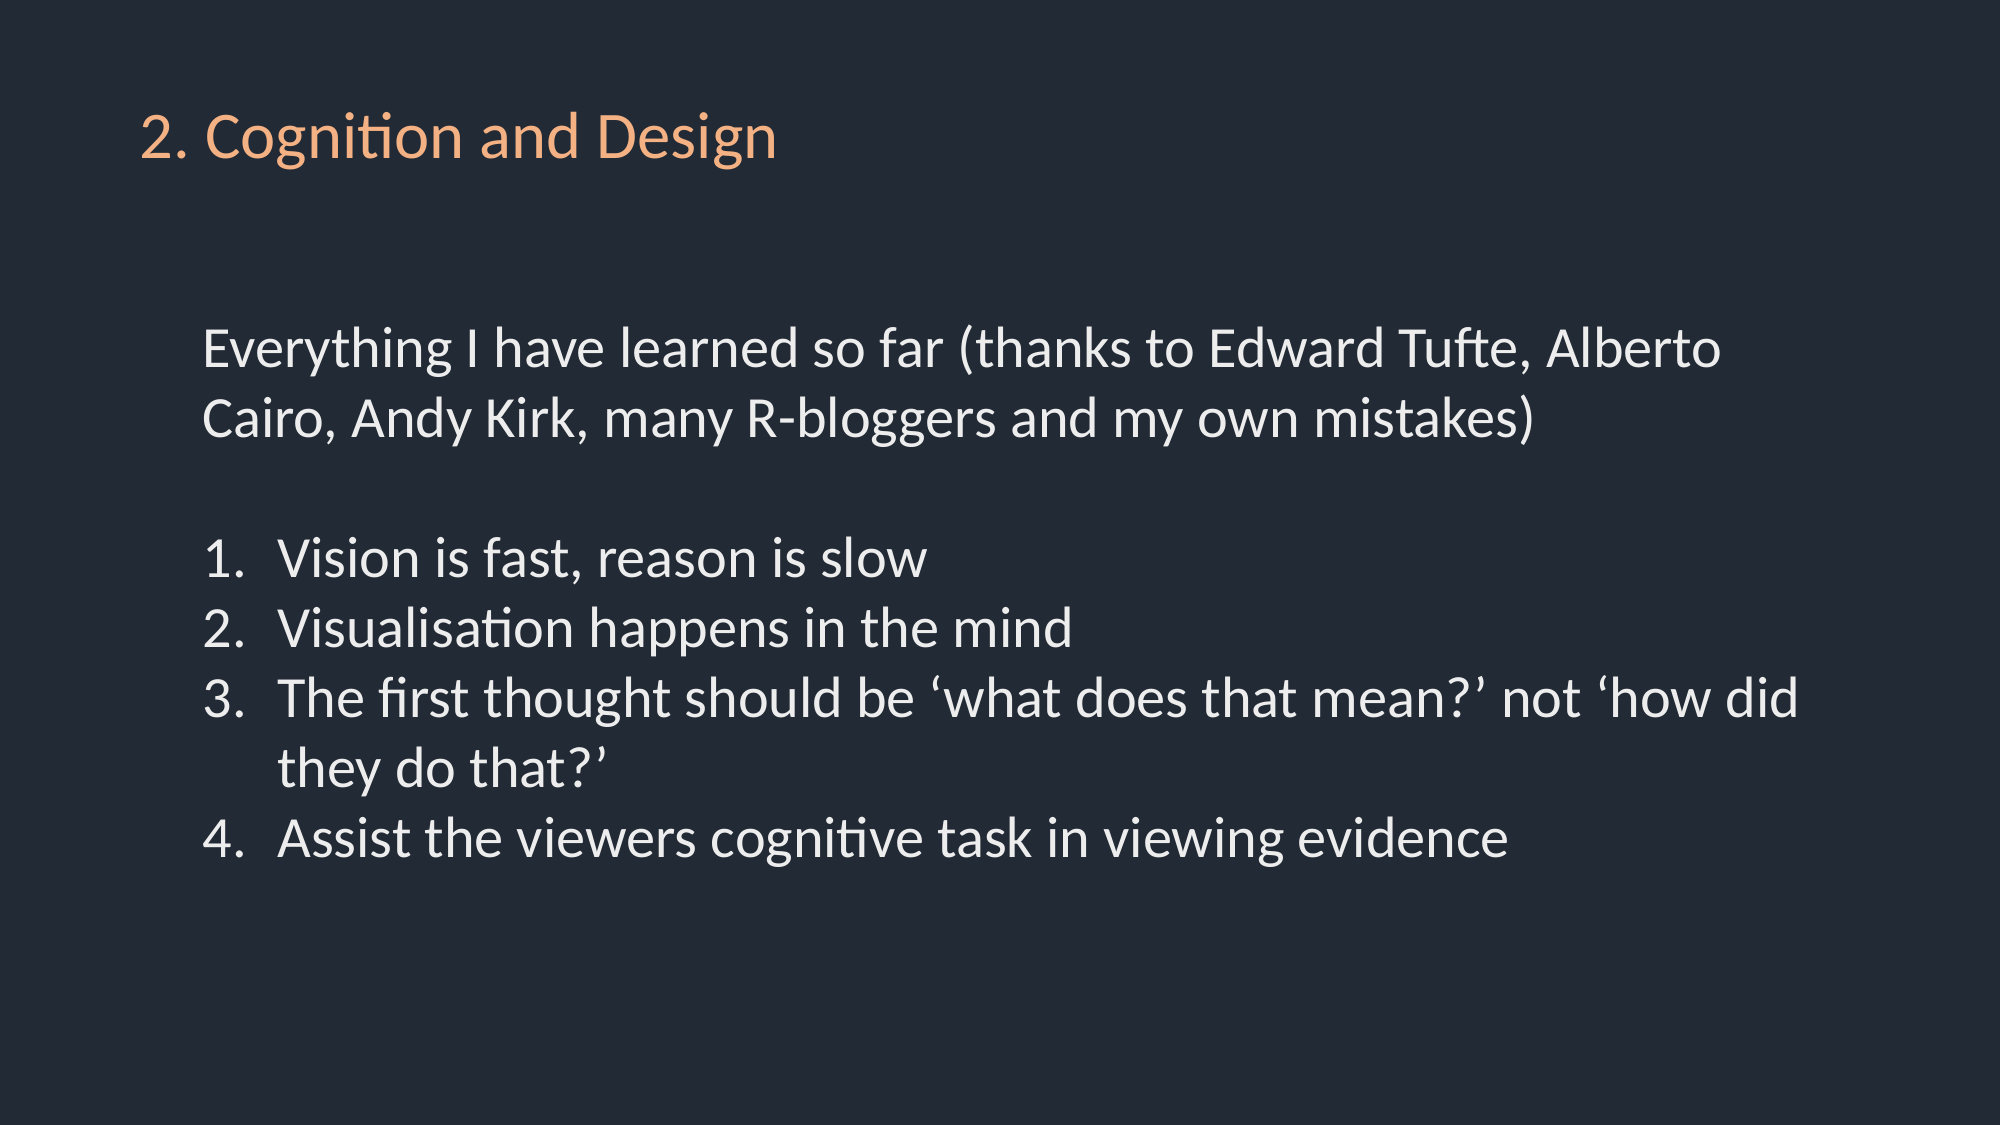

2. Cognition and Design
Everything I have learned so far (thanks to Edward Tufte, Alberto Cairo, Andy Kirk, many R-bloggers and my own mistakes)

Vision is fast, reason is slow
Visualisation happens in the mind
The first thought should be ‘what does that mean?’ not ‘how did they do that?’
Assist the viewers cognitive task in viewing evidence